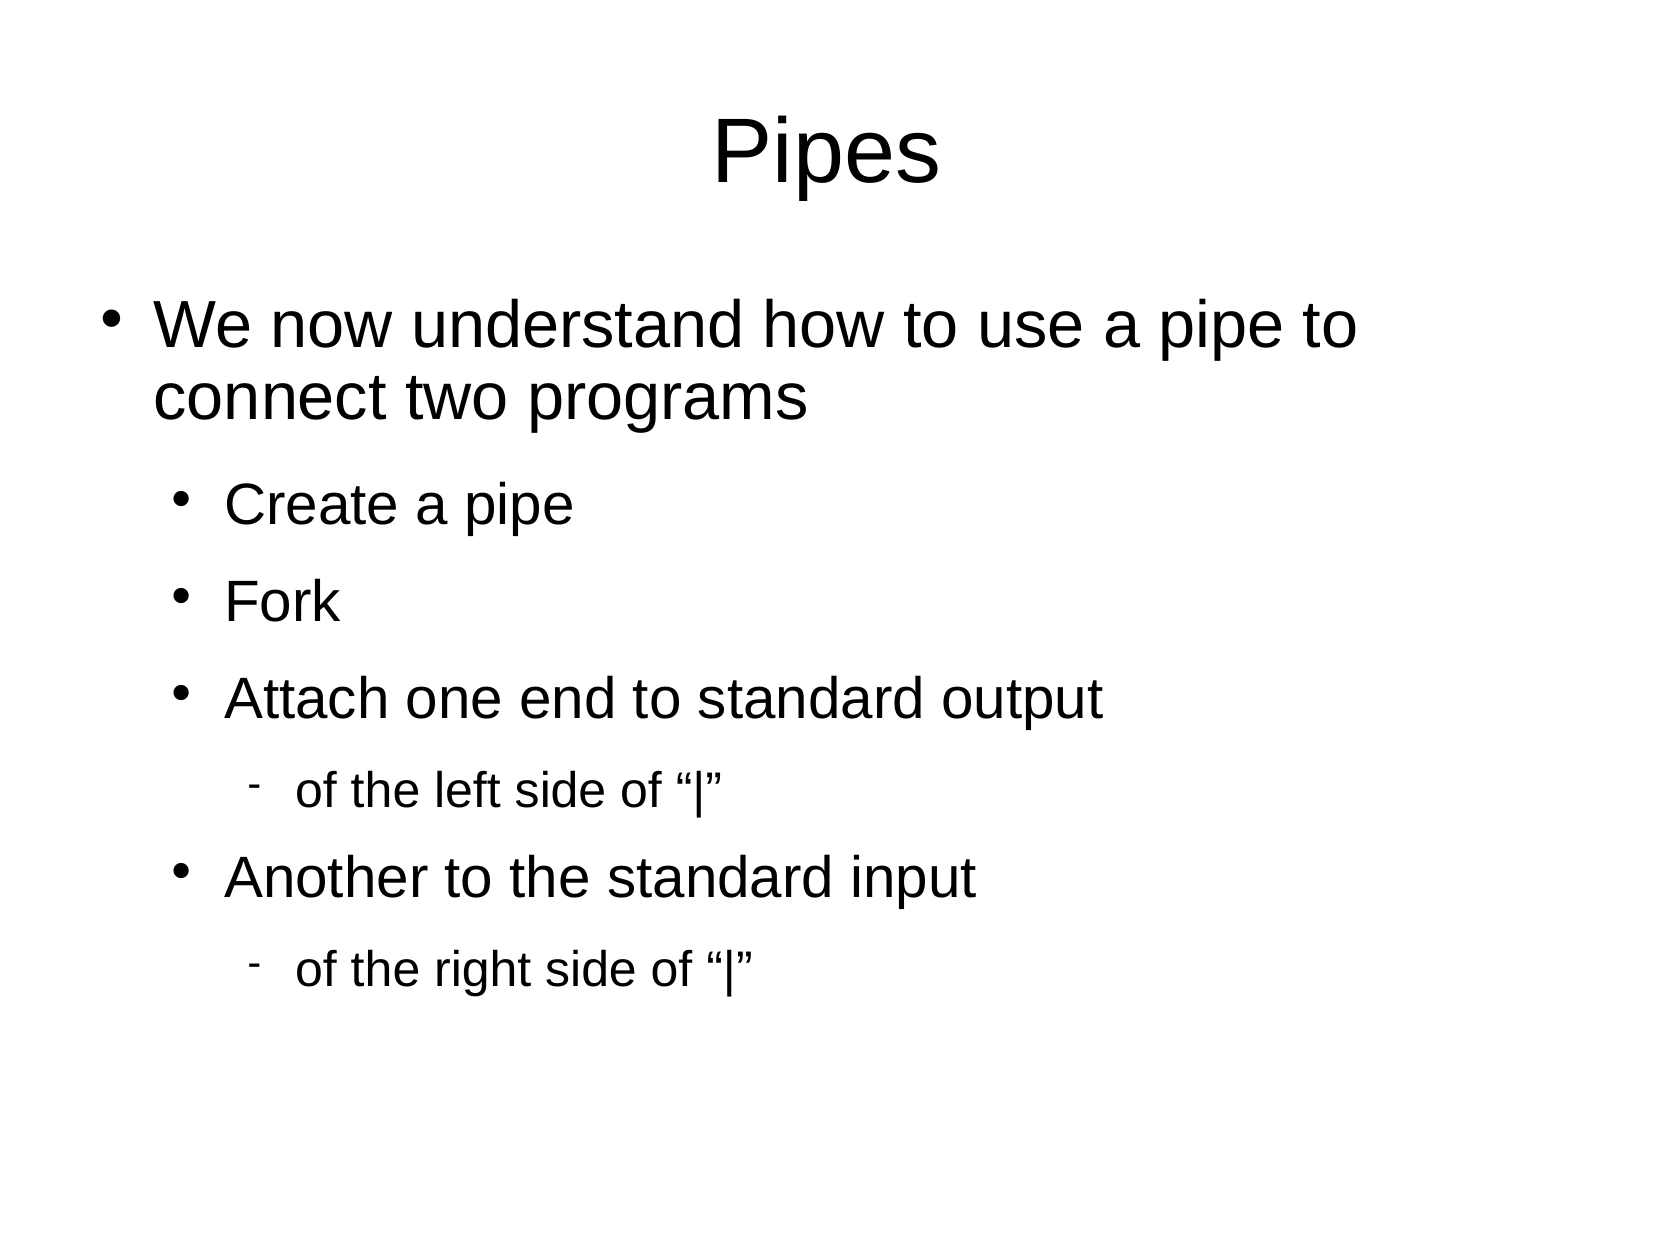

# Pipes
We now understand how to use a pipe to connect two programs
Create a pipe
Fork
Attach one end to standard output
of the left side of “|”
Another to the standard input
of the right side of “|”